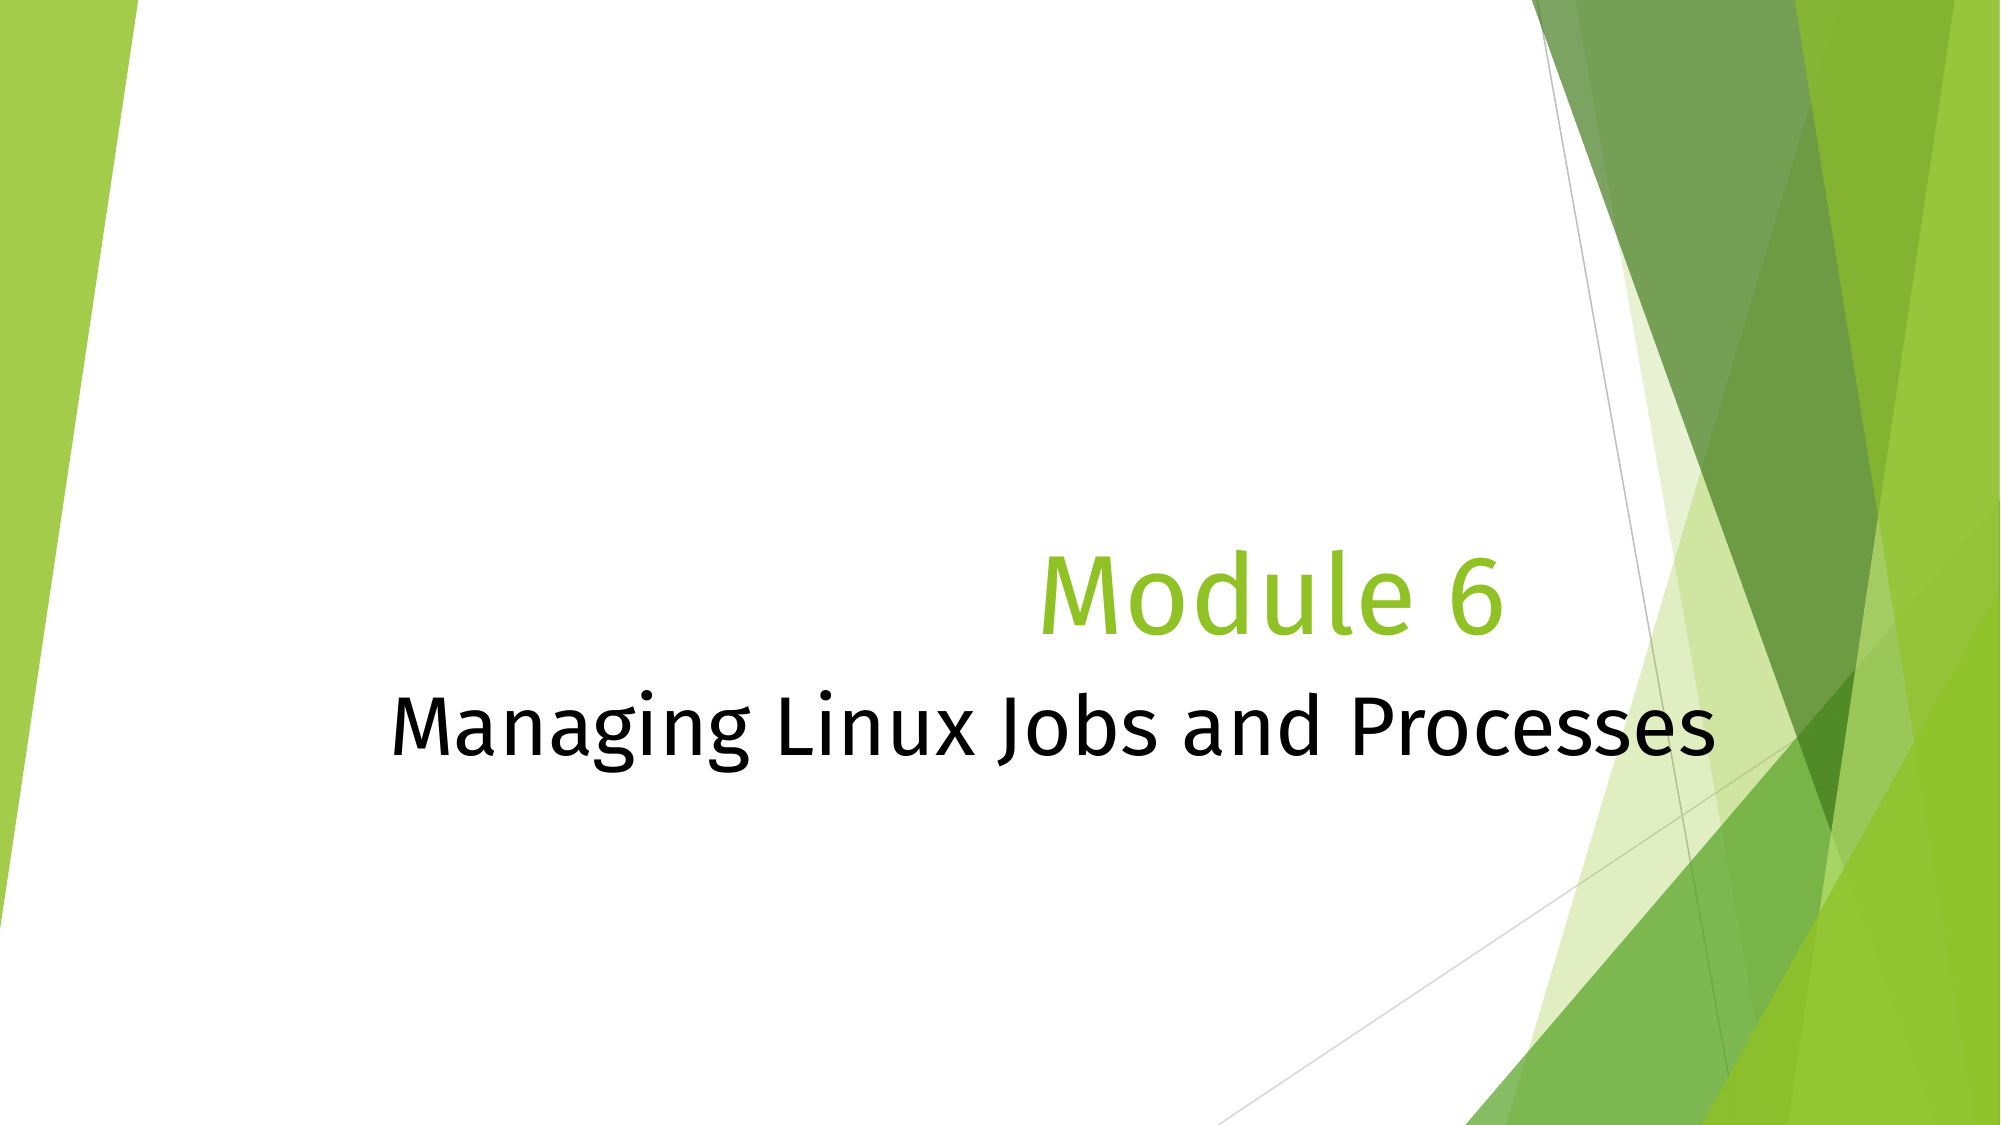

# Module 6
Managing Linux Jobs and Processes